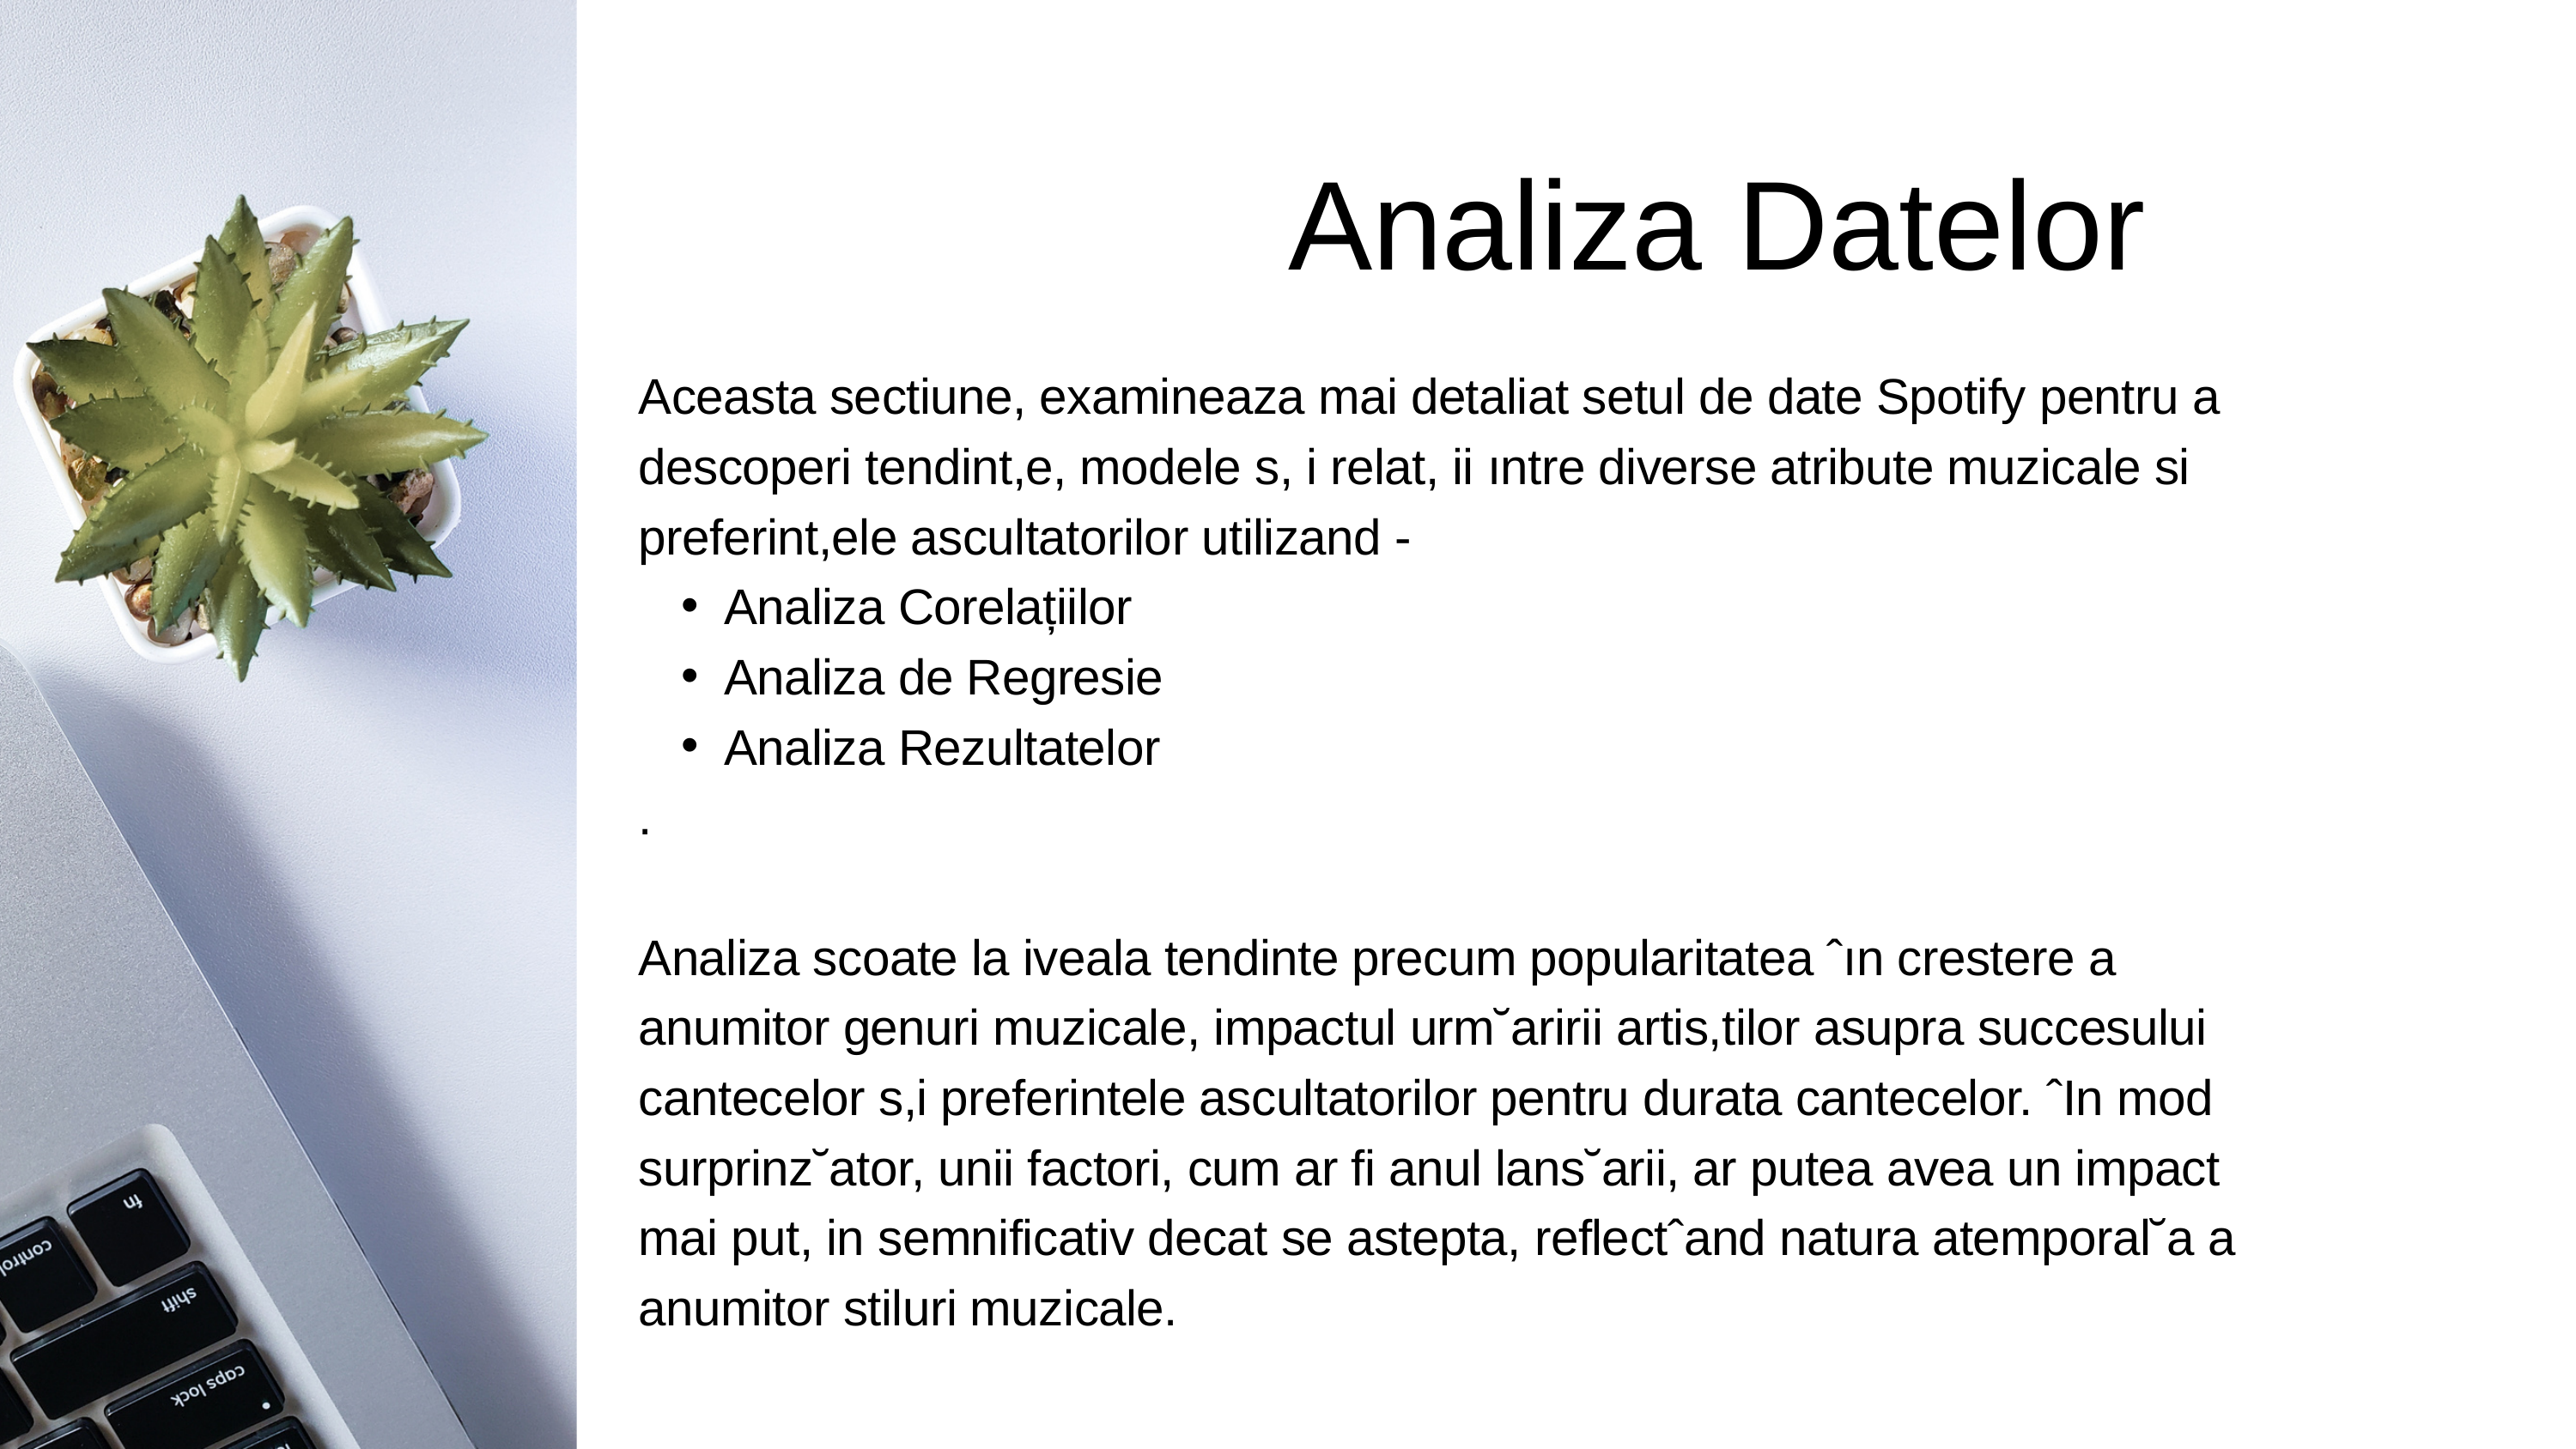

Analiza Datelor

Aceasta sectiune, examineaza mai detaliat setul de date Spotify pentru a descoperi tendint,e, modele s, i relat, ii ıntre diverse atribute muzicale si preferint,ele ascultatorilor utilizand -
Analiza Corelațiilor
Analiza de Regresie
Analiza Rezultatelor
.

Analiza scoate la iveala tendinte precum popularitatea ˆın crestere a anumitor genuri muzicale, impactul urm˘aririi artis,tilor asupra succesului cantecelor s,i preferintele ascultatorilor pentru durata cantecelor. ˆIn mod surprinz˘ator, unii factori, cum ar fi anul lans˘arii, ar putea avea un impact mai put, in semnificativ decat se astepta, reflectˆand natura atemporal˘a a anumitor stiluri muzicale.